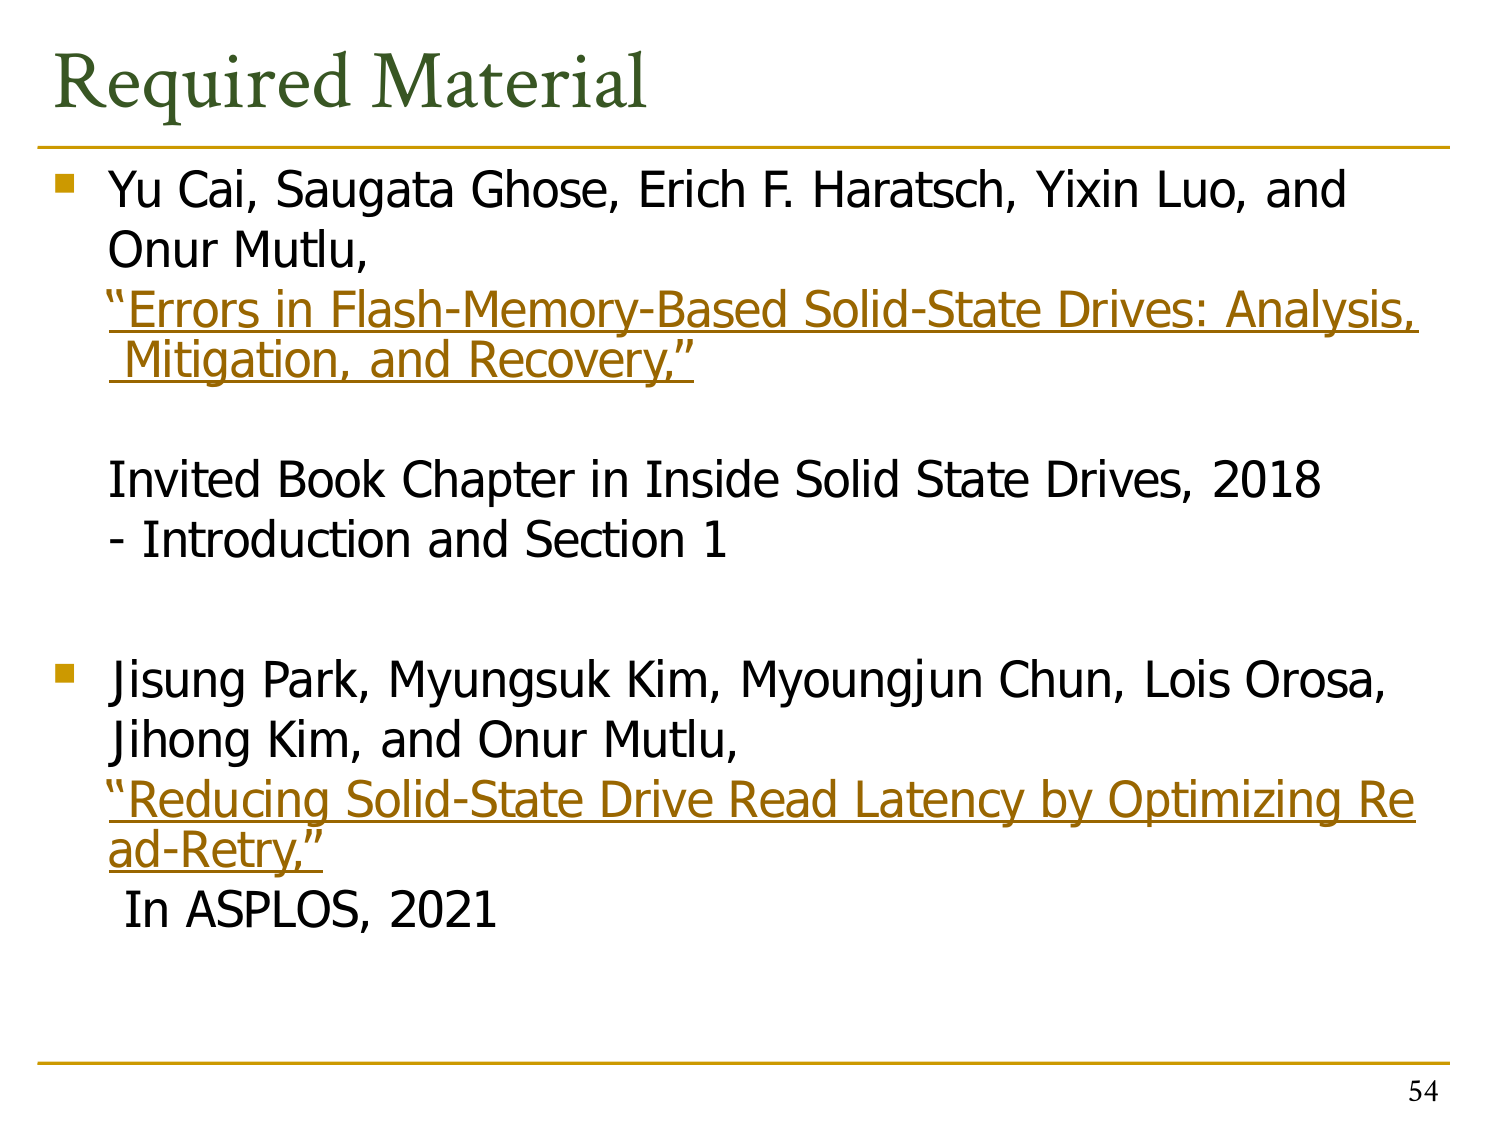

Required Material
Yu Cai, Saugata Ghose, Erich F. Haratsch, Yixin Luo, and Onur Mutlu,
“Errors in Flash-Memory-Based Solid-State Drives: Analysis, Mitigation, and Recovery,”
Invited Book Chapter in Inside Solid State Drives, 2018
- Introduction and Section 1

Jisung Park, Myungsuk Kim, Myoungjun Chun, Lois Orosa, Jihong Kim, and Onur Mutlu,
“Reducing Solid-State Drive Read Latency by Optimizing Read-Retry,” In ASPLOS, 2021

54
54